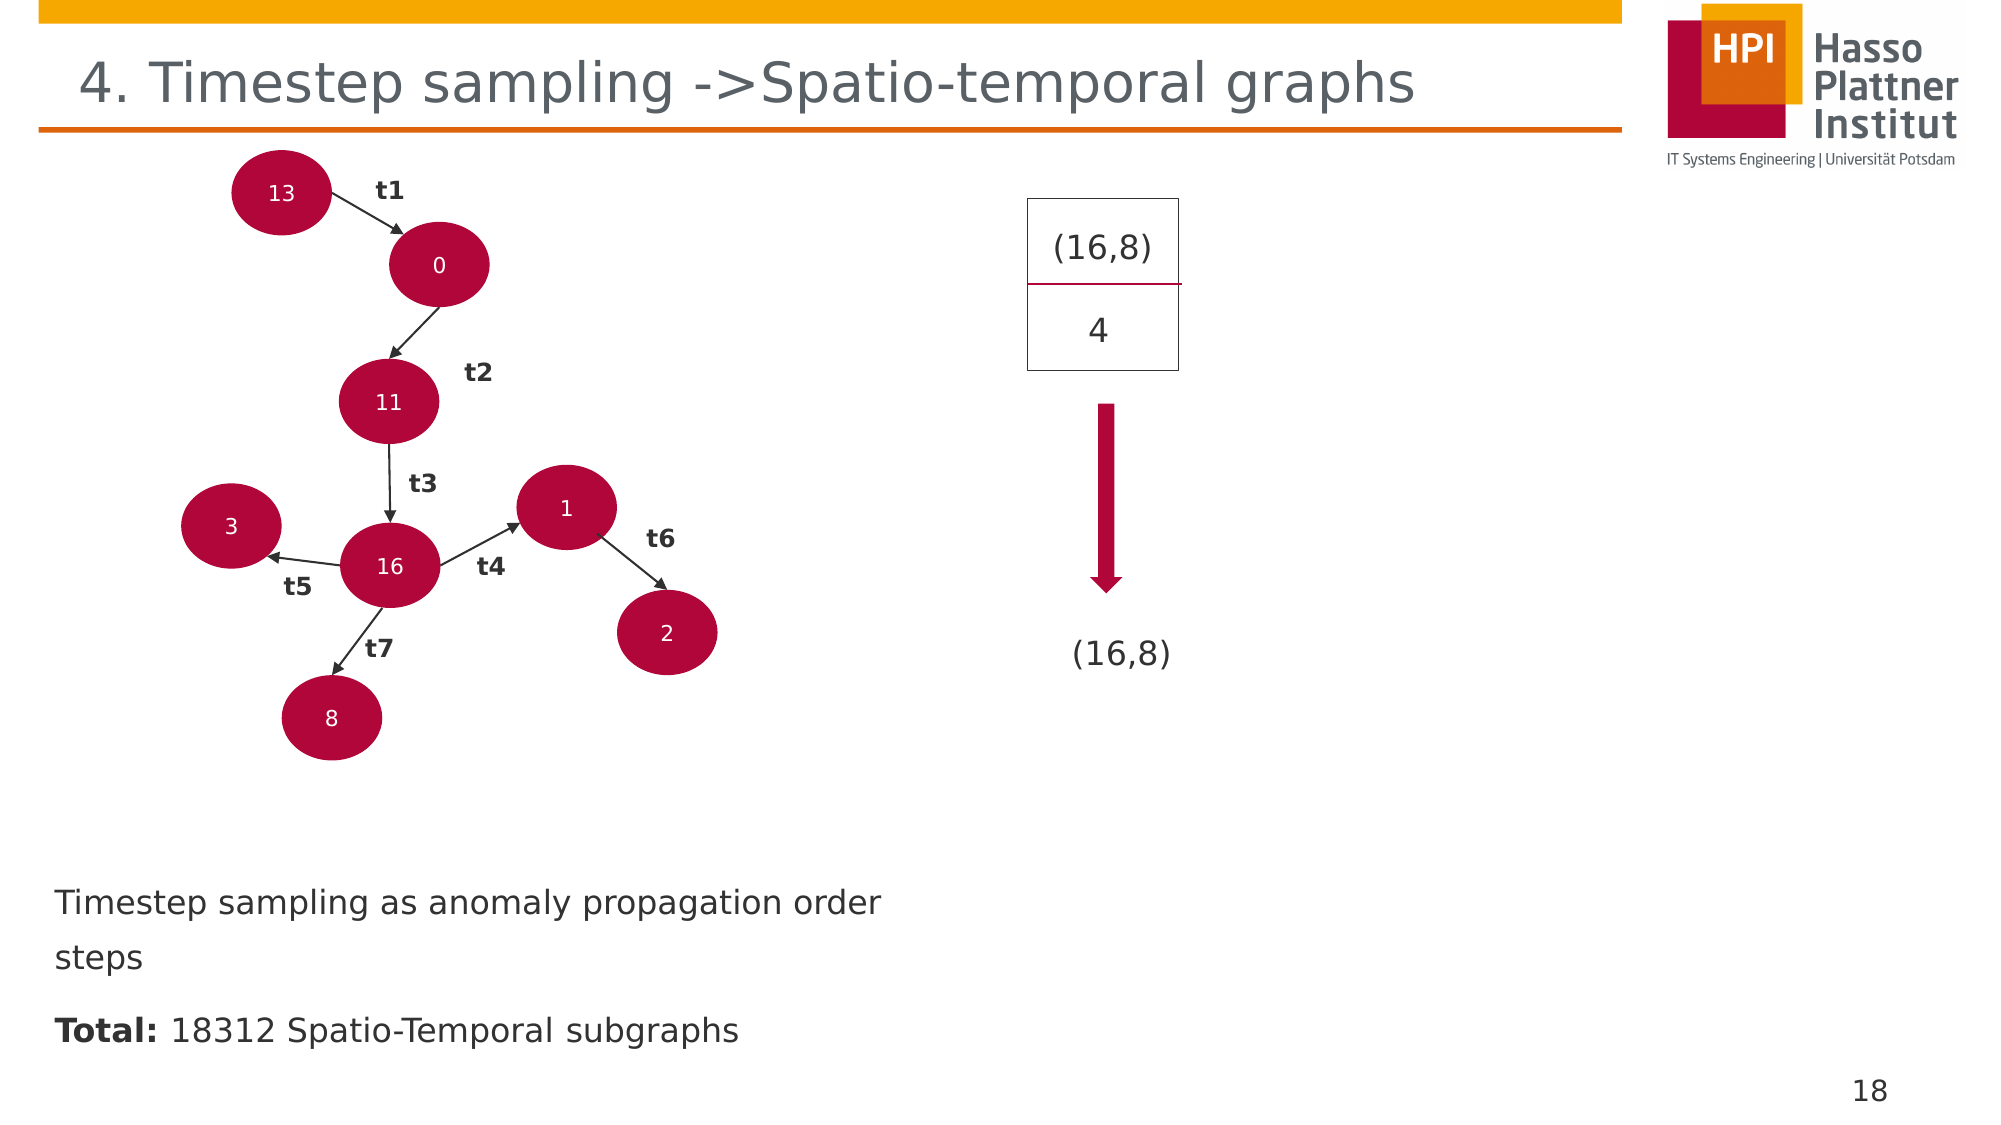

# 4. Timestep sampling ->Spatio-temporal graphs
13
t1

0
(16,8)
4
t2
11

1
t3
3
t6
16
t4
t5
2
t7
(16,8)
8
Timestep sampling as anomaly propagation order steps
Total: 18312 Spatio-Temporal subgraphs

18